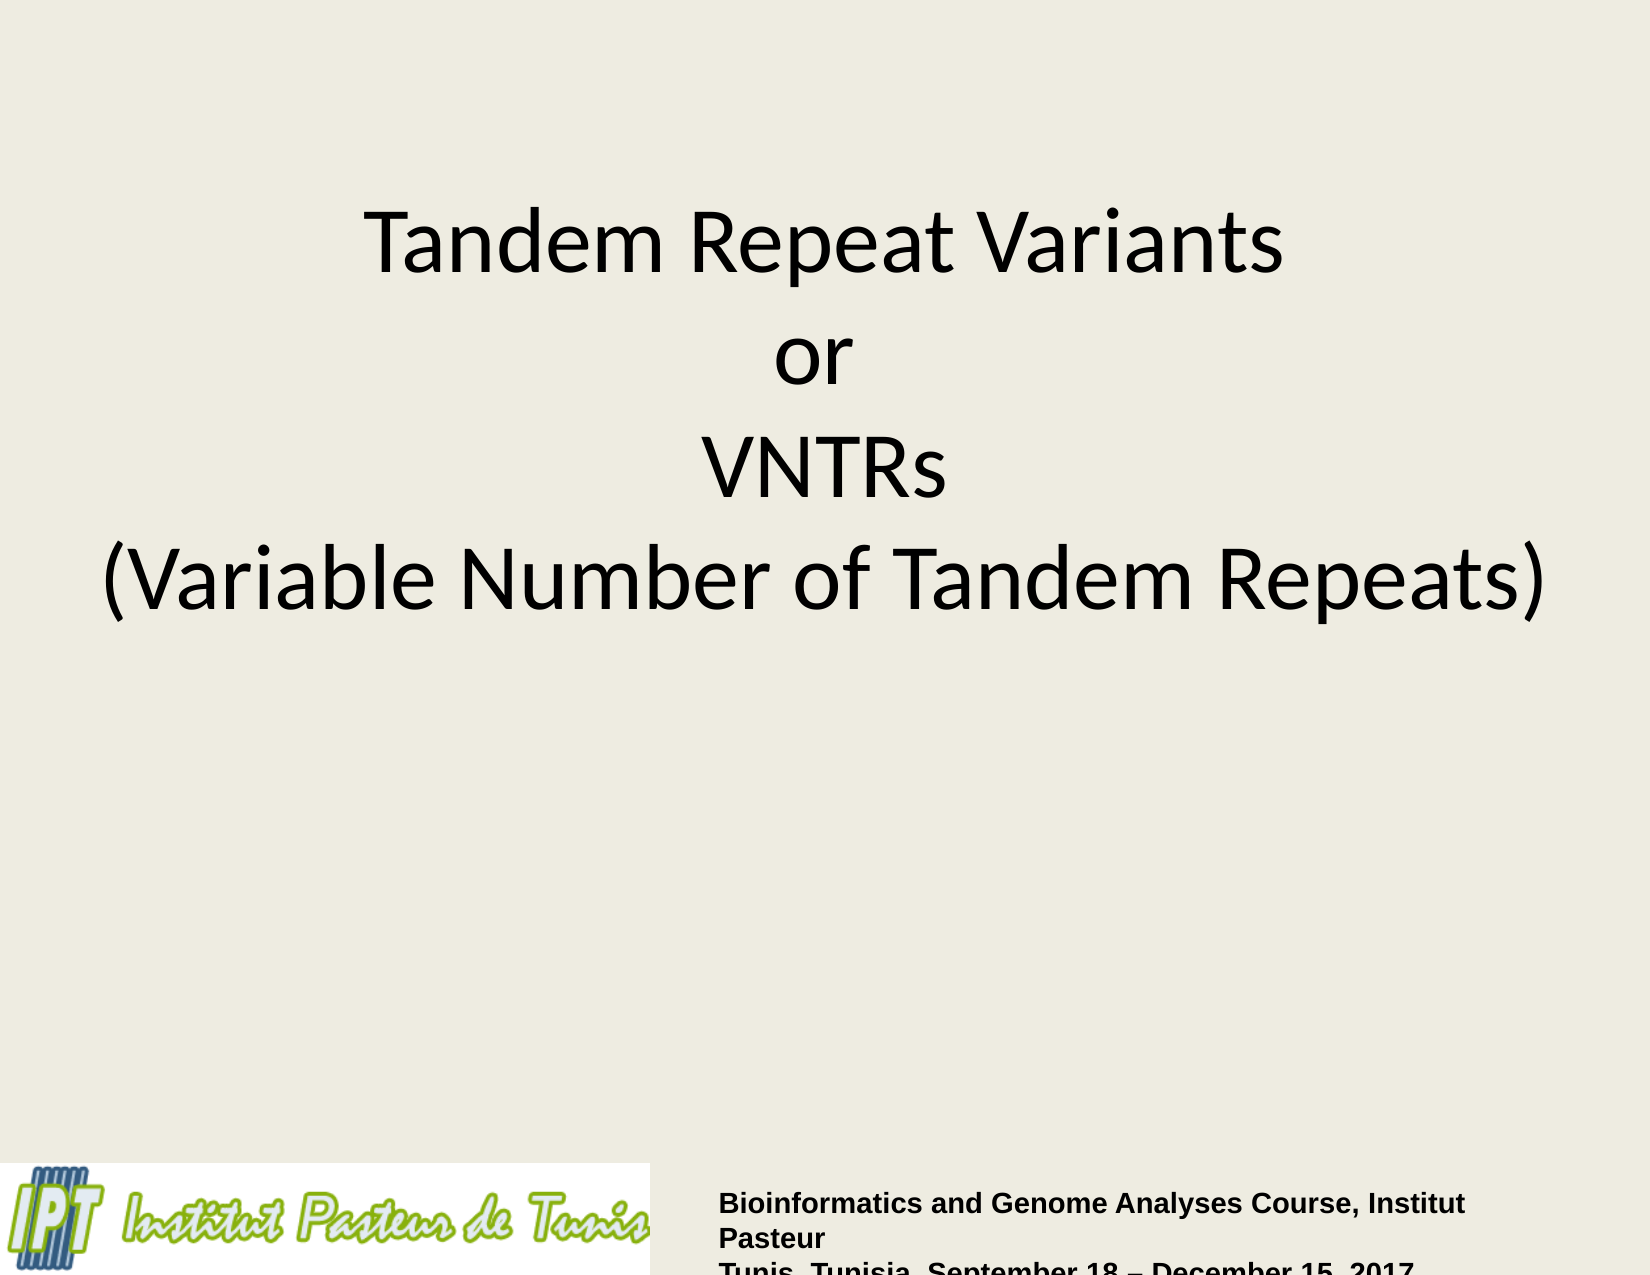

# Tandem Repeat Variants or VNTRs (Variable Number of Tandem Repeats)